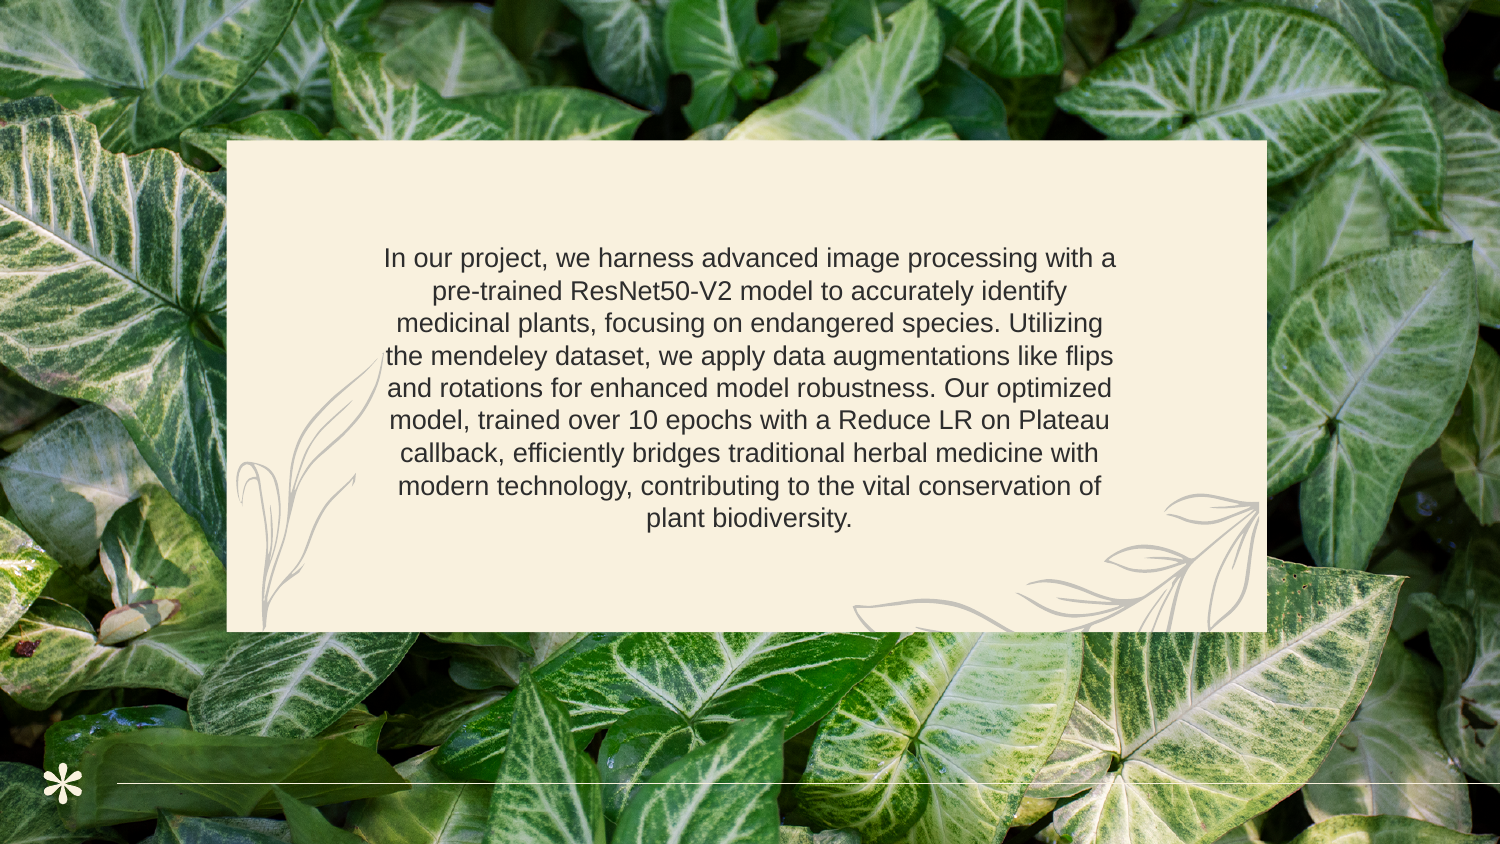

# In our project, we harness advanced image processing with a pre-trained ResNet50-V2 model to accurately identify medicinal plants, focusing on endangered species. Utilizing the mendeley dataset, we apply data augmentations like flips and rotations for enhanced model robustness. Our optimized model, trained over 10 epochs with a Reduce LR on Plateau callback, efficiently bridges traditional herbal medicine with modern technology, contributing to the vital conservation of plant biodiversity.